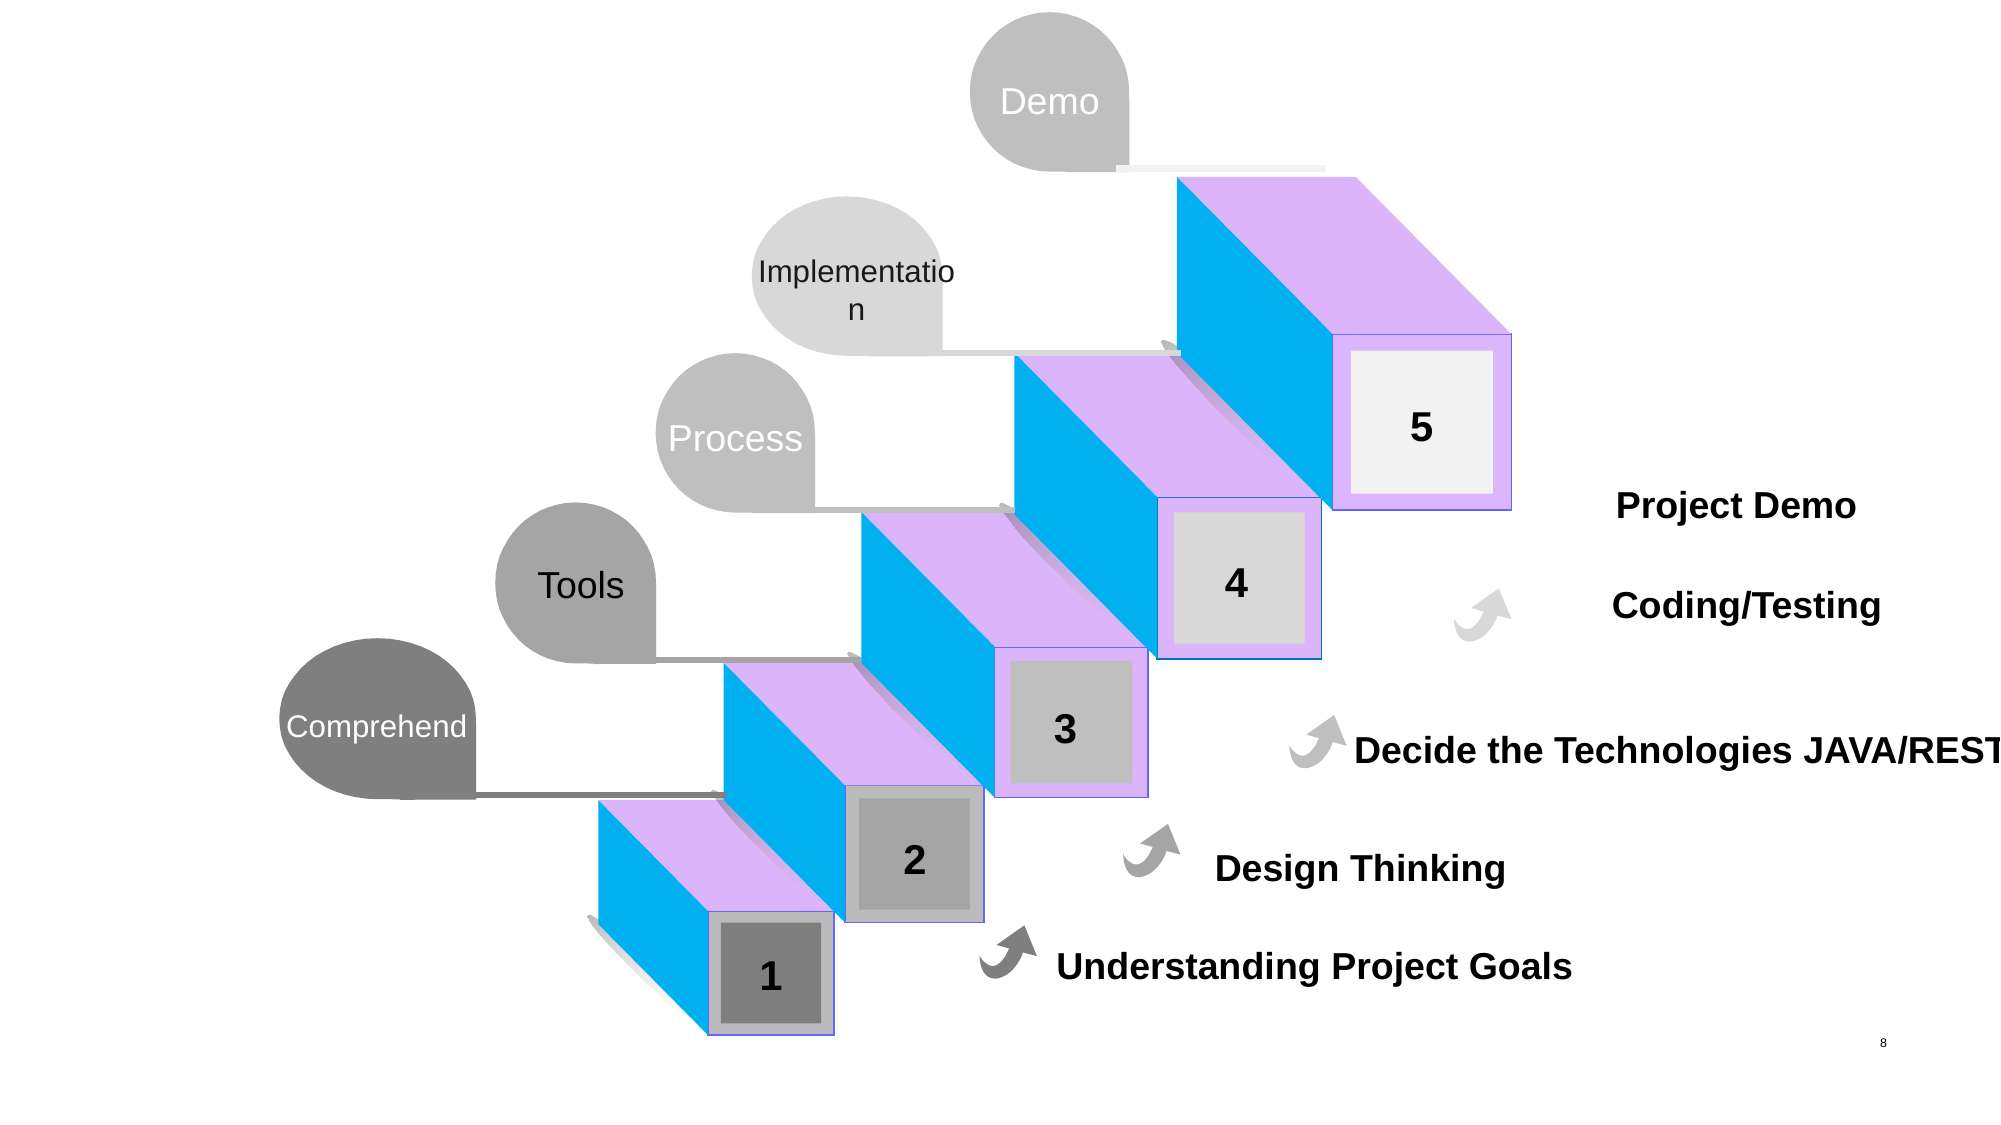

Demo

Implementation

5
Process
Project Demo

4
Tools
Coding/Testing

3
Comprehend

Decide the Technologies JAVA/REST

2
Design Thinking

Understanding Project Goals
1
8